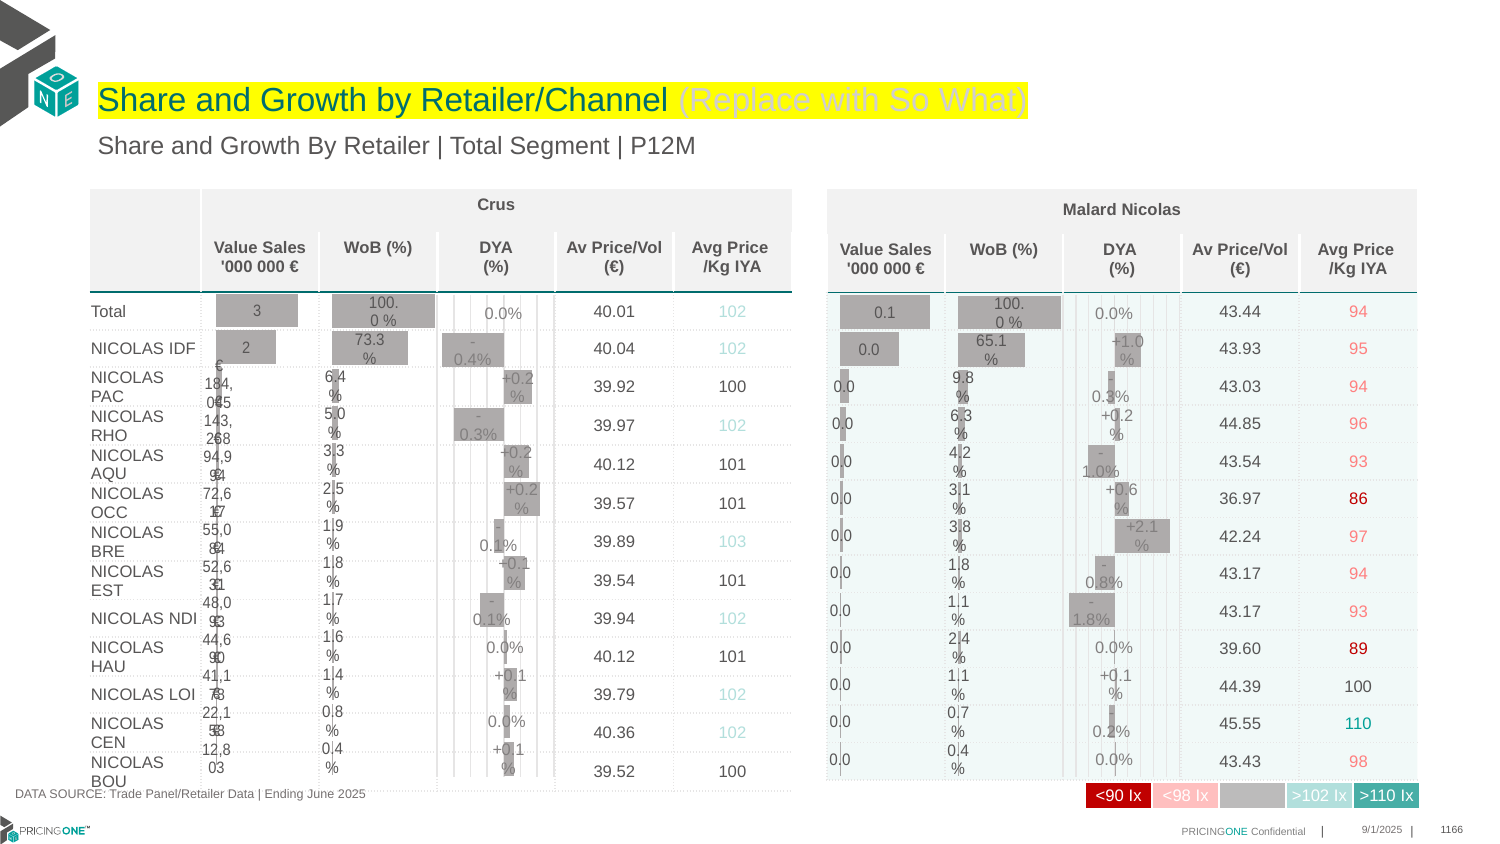

# Share and Growth by Retailer/Channel (Replace with So What)
Share and Growth By Retailer | Total Segment | P12M
|  | Crus | Total Category |  |  |  |
| --- | --- | --- | --- | --- | --- |
|  | Value Sales '000 000 € | WoB (%) | DYA (%) | Av Price/Vol (€) | Avg Price /Kg IYA |
| Total |  |  |  | 40.01 | 102 |
| NICOLAS IDF |  |  |  | 40.04 | 102 |
| NICOLAS PAC |  |  |  | 39.92 | 100 |
| NICOLAS RHO |  |  |  | 39.97 | 102 |
| NICOLAS AQU |  |  |  | 40.12 | 101 |
| NICOLAS OCC |  |  |  | 39.57 | 101 |
| NICOLAS BRE |  |  |  | 39.89 | 103 |
| NICOLAS EST |  |  |  | 39.54 | 101 |
| NICOLAS NDI |  |  |  | 39.94 | 102 |
| NICOLAS HAU |  |  |  | 40.12 | 101 |
| NICOLAS LOI |  |  |  | 39.79 | 102 |
| NICOLAS CEN |  |  |  | 40.36 | 102 |
| NICOLAS BOU |  |  |  | 39.52 | 100 |
| Malard Nicolas | Client |  |  |  |
| --- | --- | --- | --- | --- |
| Value Sales '000 000 € | WoB (%) | DYA (%) | Av Price/Vol (€) | Avg Price /Kg IYA |
|  |  |  | 43.44 | 94 |
|  |  |  | 43.93 | 95 |
|  |  |  | 43.03 | 94 |
|  |  |  | 44.85 | 96 |
|  |  |  | 43.54 | 93 |
|  |  |  | 36.97 | 86 |
|  |  |  | 42.24 | 97 |
|  |  |  | 43.17 | 94 |
|  |  |  | 43.17 | 93 |
|  |  |  | 39.60 | 89 |
|  |  |  | 44.39 | 100 |
|  |  |  | 45.55 | 110 |
|  |  |  | 43.43 | 98 |

### Chart

| Category | Value Sales |
|---|---|
| Grand Total | 2889102.0 |
| NICOLAS IDF | 2117541.0 |
| NICOLAS PAC | 184045.0 |
| NICOLAS RHO | 143268.0 |
| NICOLAS AQU | 94994.0 |
| NICOLAS OCC | 72617.0 |
| NICOLAS BRE | 55084.0 |
| NICOLAS EST | 52631.0 |
| NICOLAS NDI | 48093.0 |
| NICOLAS HAU | 44690.0 |
| NICOLAS LOI | 41178.0 |
| NICOLAS CEN | 22158.0 |
| NICOLAS BOU | 12803.0 |

### Chart

| Category | Trade WoB % |
|---|---|
| Grand Total | 1.0 |
| NICOLAS IDF | 0.7329 |
| NICOLAS PAC | 0.0637 |
| NICOLAS RHO | 0.0496 |
| NICOLAS AQU | 0.0329 |
| NICOLAS OCC | 0.0251 |
| NICOLAS BRE | 0.0191 |
| NICOLAS EST | 0.0182 |
| NICOLAS NDI | 0.0166 |
| NICOLAS HAU | 0.0155 |
| NICOLAS LOI | 0.0143 |
| NICOLAS CEN | 0.0077 |
| NICOLAS BOU | 0.0044 |

### Chart

| Category | Value Sales |
|---|---|
| Grand Total | 70063.0 |
| NICOLAS IDF | 45640.0 |
| NICOLAS PAC | 6885.0 |
| NICOLAS RHO | 4440.0 |
| NICOLAS AQU | 2917.0 |
| NICOLAS OCC | 2181.0 |
| NICOLAS BRE | 2661.0 |
| NICOLAS EST | 1295.0 |
| NICOLAS NDI | 777.0 |
| NICOLAS HAU | 1663.0 |
| NICOLAS LOI | 799.0 |
| NICOLAS CEN | 501.0 |
| NICOLAS BOU | 304.0 |

### Chart

| Category | Trade WoB % |
|---|---|
| Grand Total | 1.0 |
| NICOLAS IDF | 0.6514 |
| NICOLAS PAC | 0.0983 |
| NICOLAS RHO | 0.0634 |
| NICOLAS AQU | 0.0416 |
| NICOLAS OCC | 0.0311 |
| NICOLAS BRE | 0.038 |
| NICOLAS EST | 0.0185 |
| NICOLAS NDI | 0.0111 |
| NICOLAS HAU | 0.0237 |
| NICOLAS LOI | 0.0114 |
| NICOLAS CEN | 0.0072 |
| NICOLAS BOU | 0.0043 |

### Chart

| Category | Trade WoB % DYA |
|---|---|
| Grand Total | 0.0 |
| NICOLAS IDF | -0.0037000000000000366 |
| NICOLAS PAC | 0.001700000000000007 |
| NICOLAS RHO | -0.0030000000000000027 |
| NICOLAS AQU | 0.0015000000000000013 |
| NICOLAS OCC | 0.0022000000000000006 |
| NICOLAS BRE | -0.0005999999999999998 |
| NICOLAS EST | 0.0013000000000000025 |
| NICOLAS NDI | -0.0013999999999999985 |
| NICOLAS HAU | 0.00020000000000000052 |
| NICOLAS LOI | 0.0008000000000000004 |
| NICOLAS CEN | 0.0004000000000000002 |
| NICOLAS BOU | 0.0006000000000000003 |

### Chart

| Category | Trade WoB % DYA |
|---|---|
| Grand Total | 0.0 |
| NICOLAS IDF | 0.010199999999999987 |
| NICOLAS PAC | -0.002600000000000005 |
| NICOLAS RHO | 0.001999999999999995 |
| NICOLAS AQU | -0.0104 |
| NICOLAS OCC | 0.005600000000000001 |
| NICOLAS BRE | 0.0214 |
| NICOLAS EST | -0.007700000000000002 |
| NICOLAS NDI | -0.017599999999999998 |
| NICOLAS HAU | -0.00010000000000000286 |
| NICOLAS LOI | 0.0011000000000000003 |
| NICOLAS CEN | -0.002 |
| NICOLAS BOU | 0.00010000000000000026 |
DATA SOURCE: Trade Panel/Retailer Data | Ending June 2025
| <90 Ix | <98 Ix |  | >102 Ix | >110 Ix |
| --- | --- | --- | --- | --- |

9/1/2025
1166